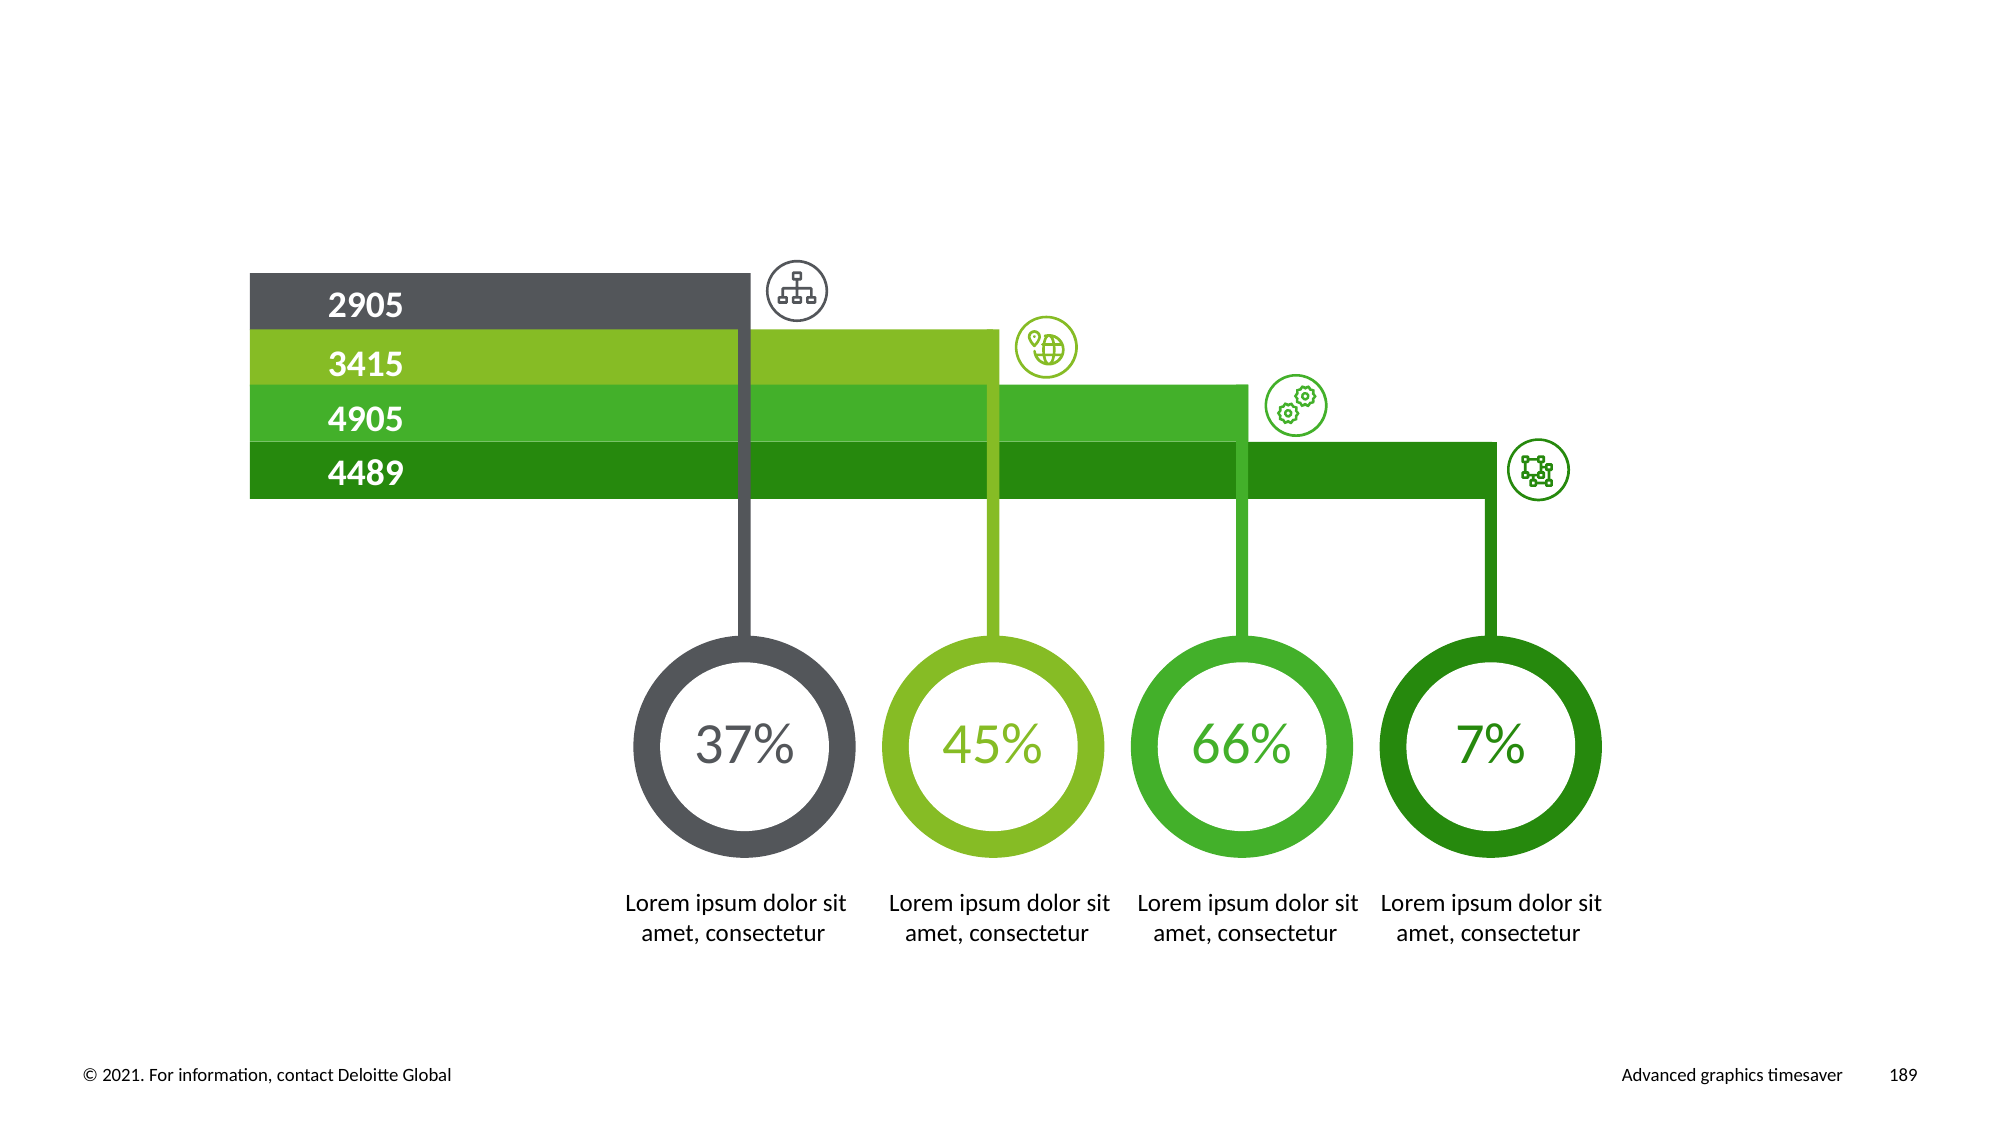

2905

3415

4905

4489

37%
45%
66%
7%
Lorem ipsum dolor sit amet, consectetur
Lorem ipsum dolor sit amet, consectetur
Lorem ipsum dolor sit amet, consectetur
Lorem ipsum dolor sit amet, consectetur